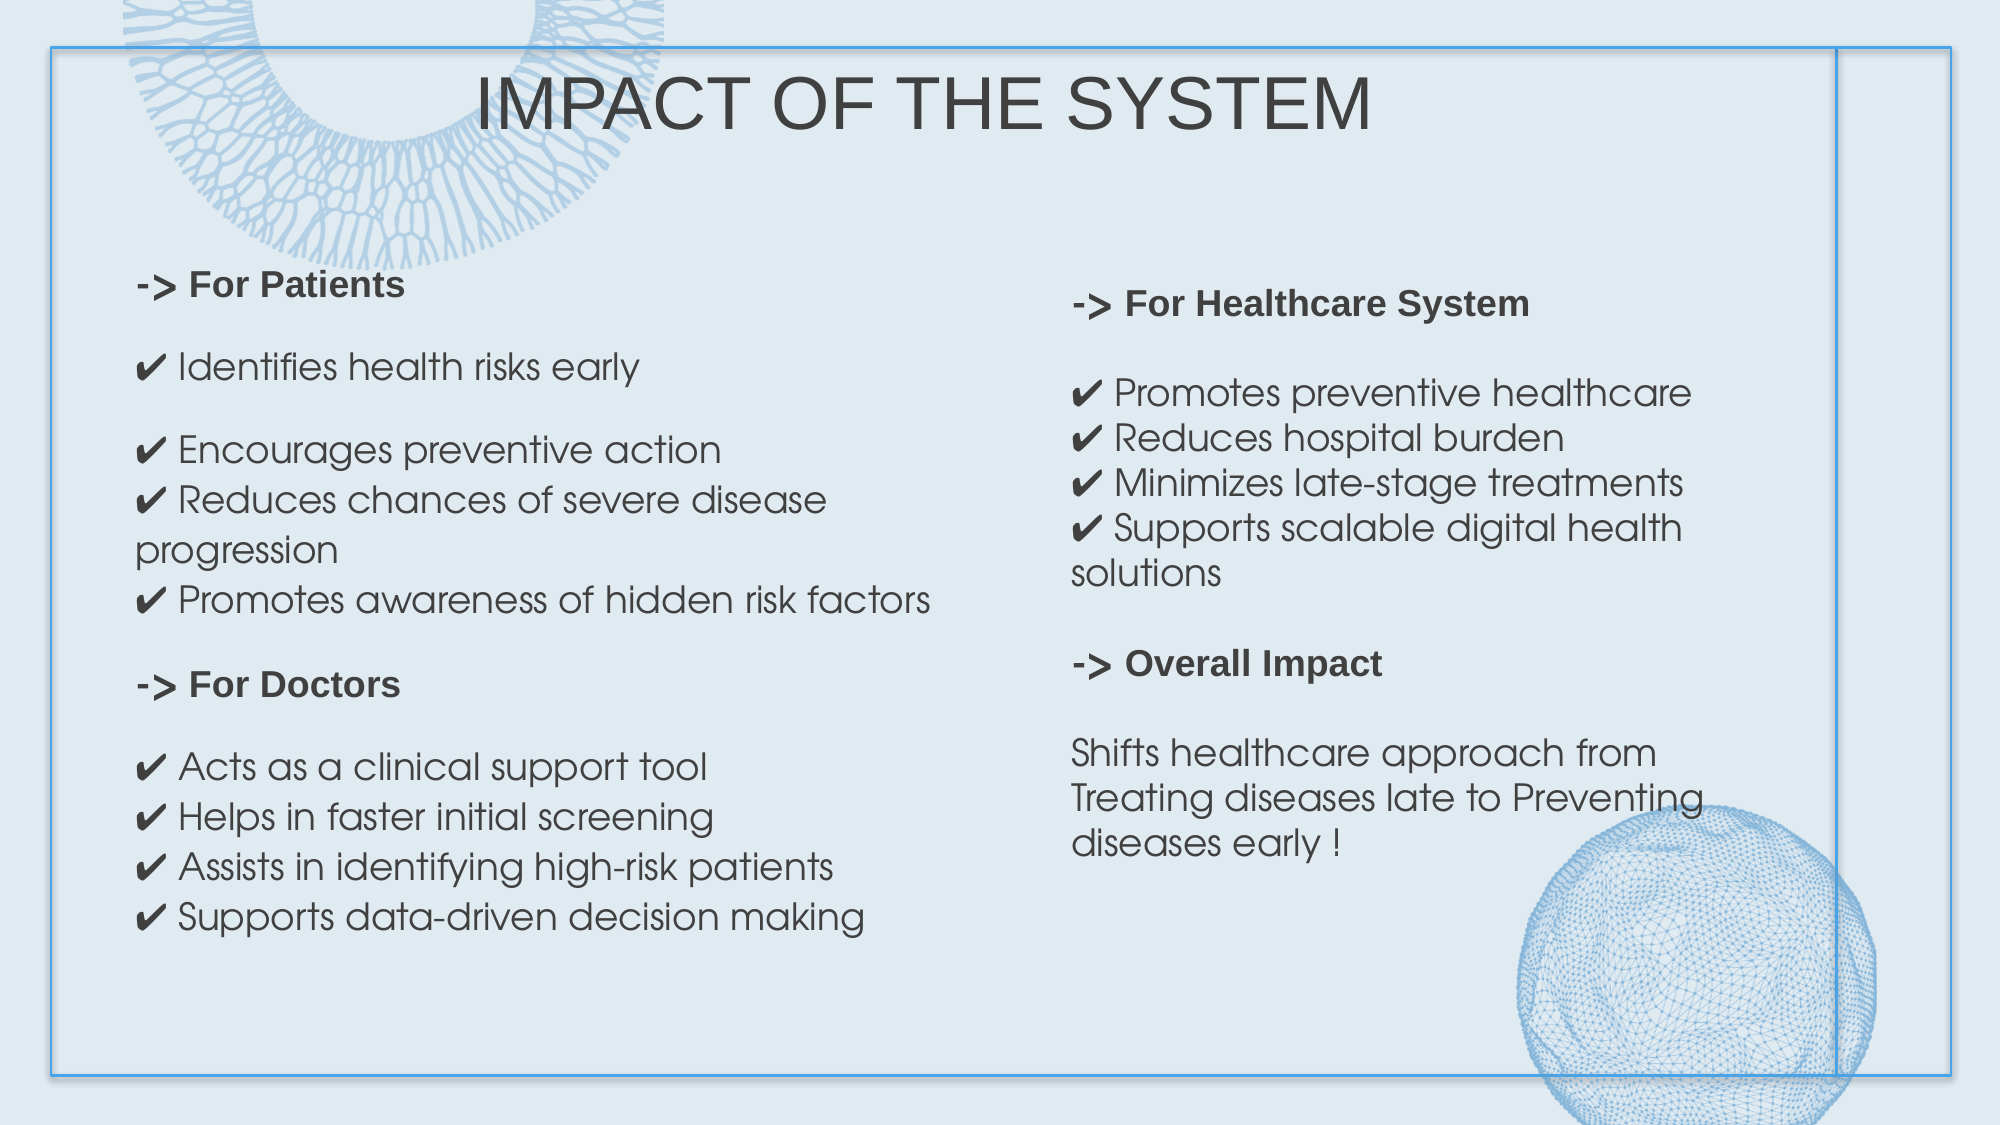

# IMPACT OF THE SYSTEM
-> For Patients
✔ Identifies health risks early
✔ Encourages preventive action
✔ Reduces chances of severe disease progression
✔ Promotes awareness of hidden risk factors
-> For Doctors
✔ Acts as a clinical support tool
✔ Helps in faster initial screening
✔ Assists in identifying high-risk patients
✔ Supports data-driven decision making

-> For Healthcare System

✔ Promotes preventive healthcare
✔ Reduces hospital burden
✔ Minimizes late-stage treatments
✔ Supports scalable digital health solutions

-> Overall Impact

Shifts healthcare approach from Treating diseases late to Preventing diseases early !